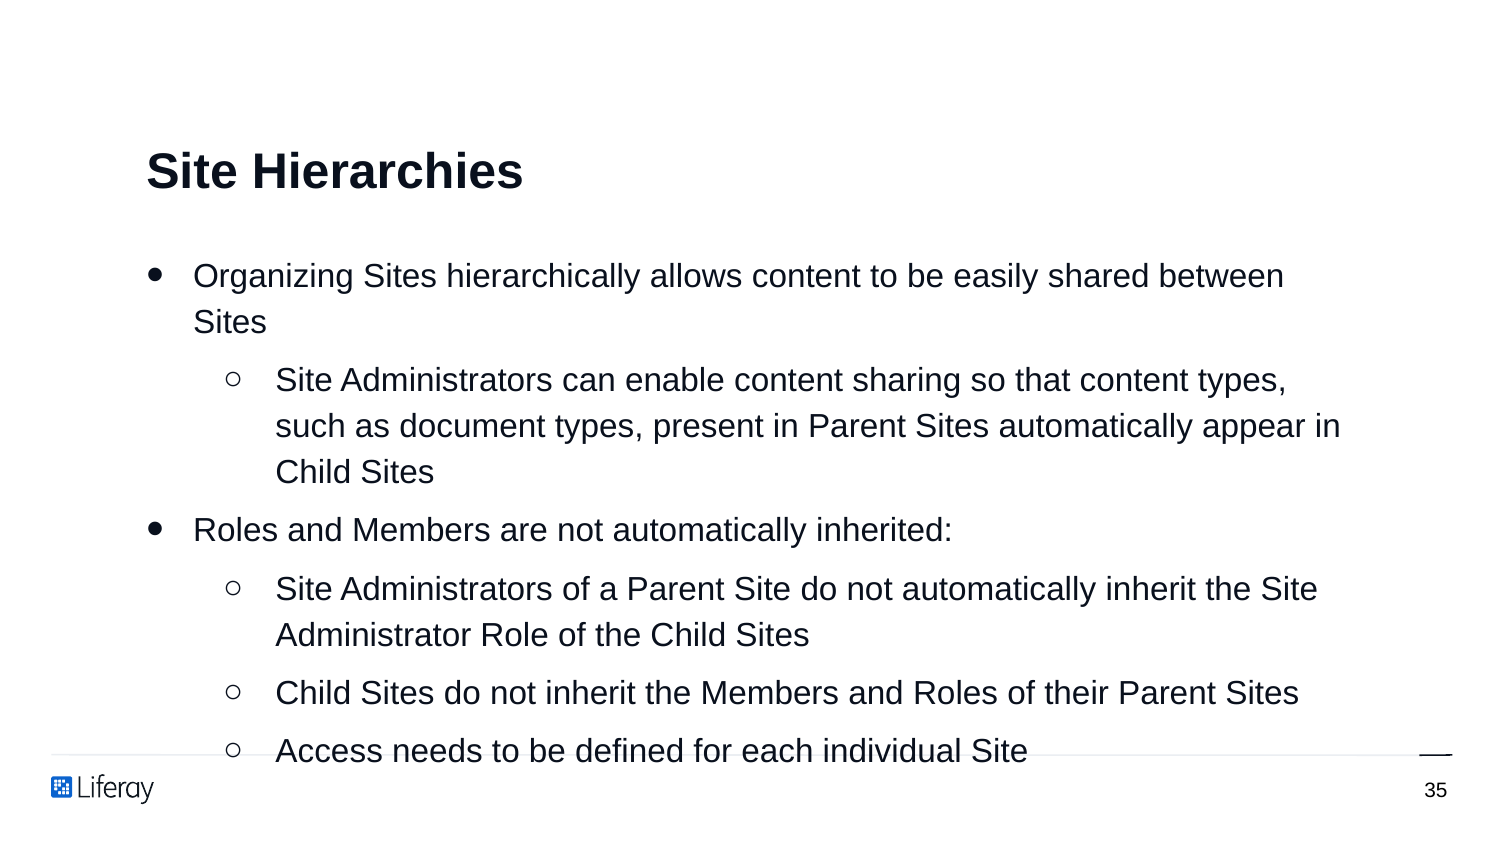

# Site Hierarchies
Organizing Sites hierarchically allows content to be easily shared between Sites
Site Administrators can enable content sharing so that content types, such as document types, present in Parent Sites automatically appear in Child Sites
Roles and Members are not automatically inherited:
Site Administrators of a Parent Site do not automatically inherit the Site Administrator Role of the Child Sites
Child Sites do not inherit the Members and Roles of their Parent Sites
Access needs to be defined for each individual Site